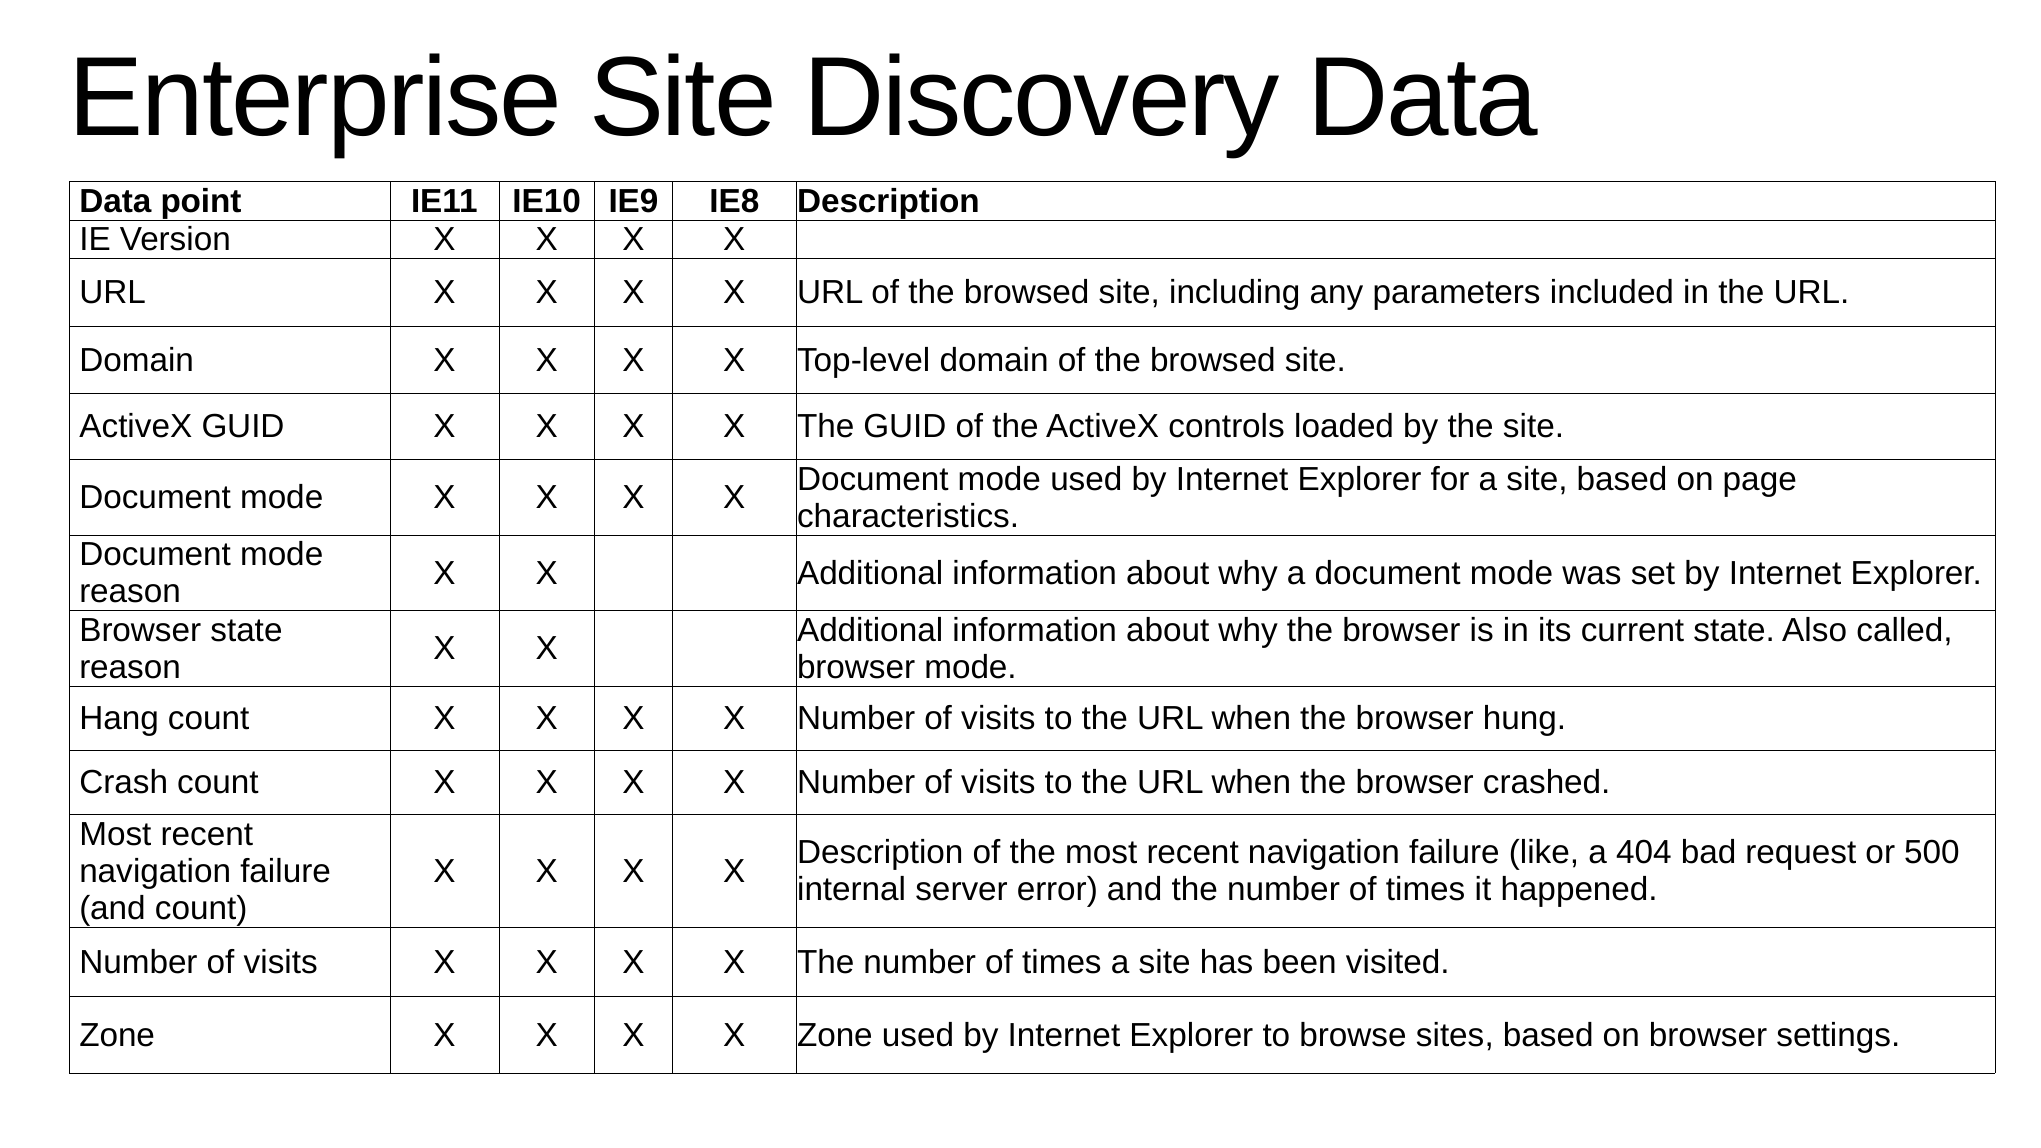

# Enterprise Site Discovery Data
| Data point | IE11 | IE10 | IE9 | IE8 | Description |
| --- | --- | --- | --- | --- | --- |
| IE Version | X | X | X | X |  |
| URL | X | X | X | X | URL of the browsed site, including any parameters included in the URL. |
| Domain | X | X | X | X | Top-level domain of the browsed site. |
| ActiveX GUID | X | X | X | X | The GUID of the ActiveX controls loaded by the site. |
| Document mode | X | X | X | X | Document mode used by Internet Explorer for a site, based on page characteristics. |
| Document mode reason | X | X |  |  | Additional information about why a document mode was set by Internet Explorer. |
| Browser state reason | X | X |  |  | Additional information about why the browser is in its current state. Also called, browser mode. |
| Hang count | X | X | X | X | Number of visits to the URL when the browser hung. |
| Crash count | X | X | X | X | Number of visits to the URL when the browser crashed. |
| Most recent navigation failure (and count) | X | X | X | X | Description of the most recent navigation failure (like, a 404 bad request or 500 internal server error) and the number of times it happened. |
| Number of visits | X | X | X | X | The number of times a site has been visited. |
| Zone | X | X | X | X | Zone used by Internet Explorer to browse sites, based on browser settings. |